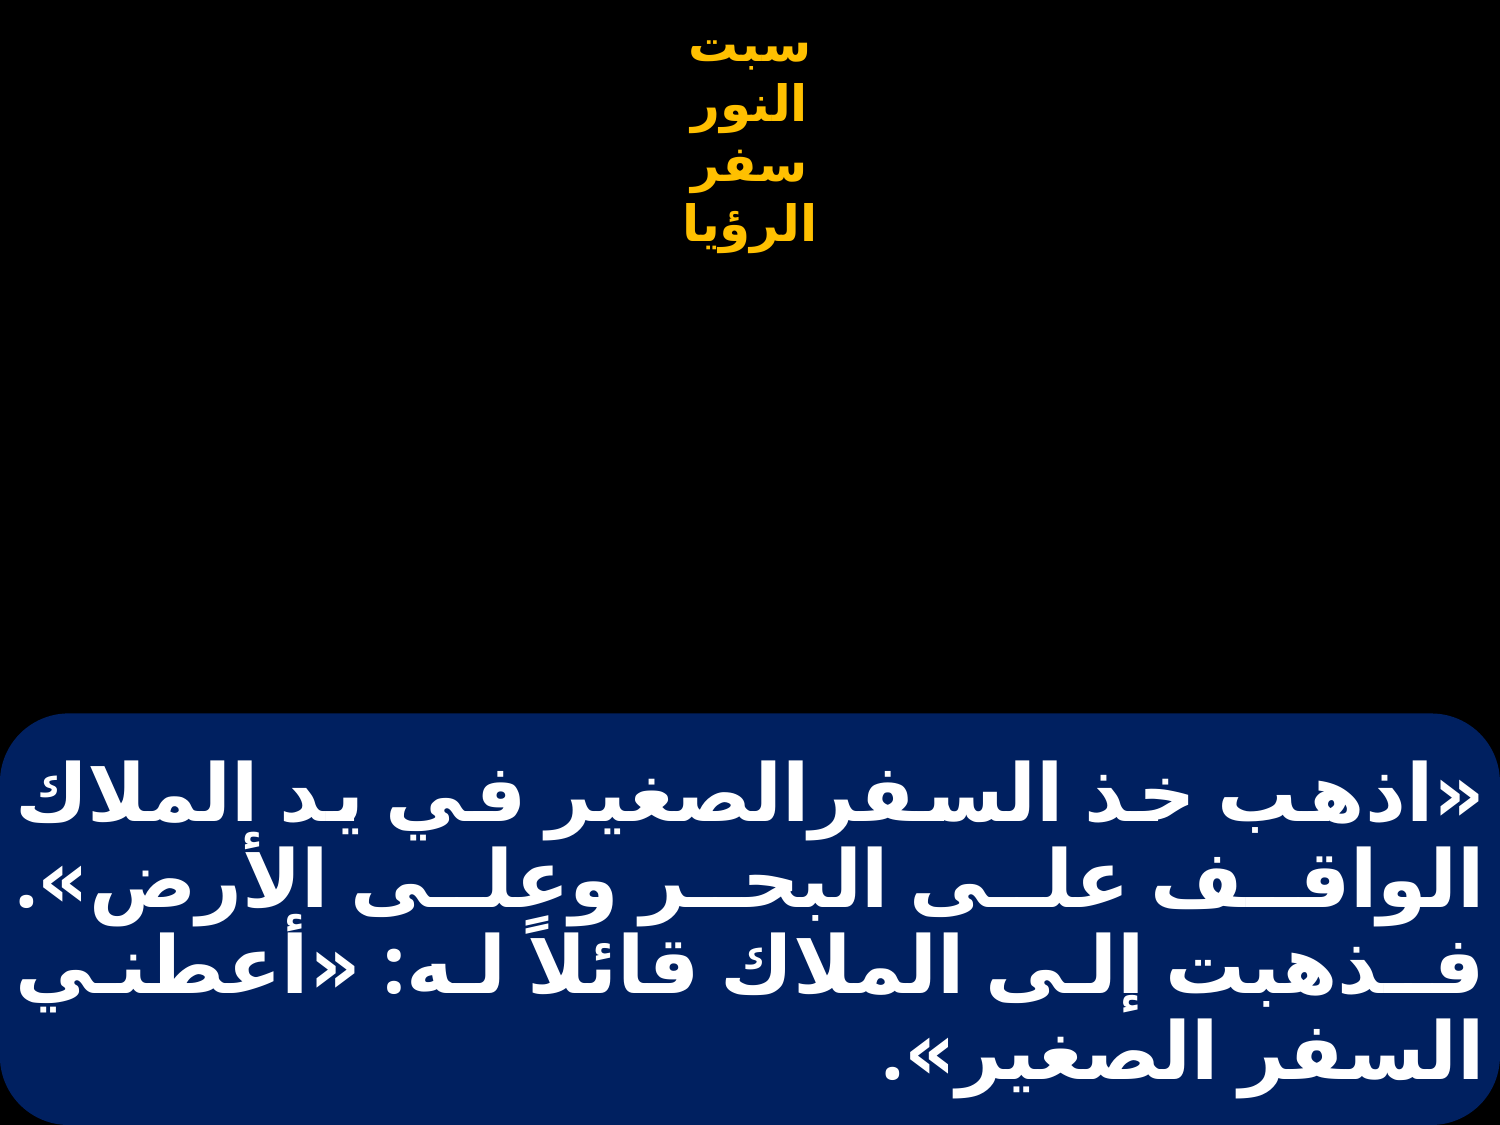

# «اذهب خذ السفرالصغير في يد الملاك الواقف على البحر وعلى الأرض». فـذهبت إلى الملاك قائلاً له: «أعطني السفر الصغير».